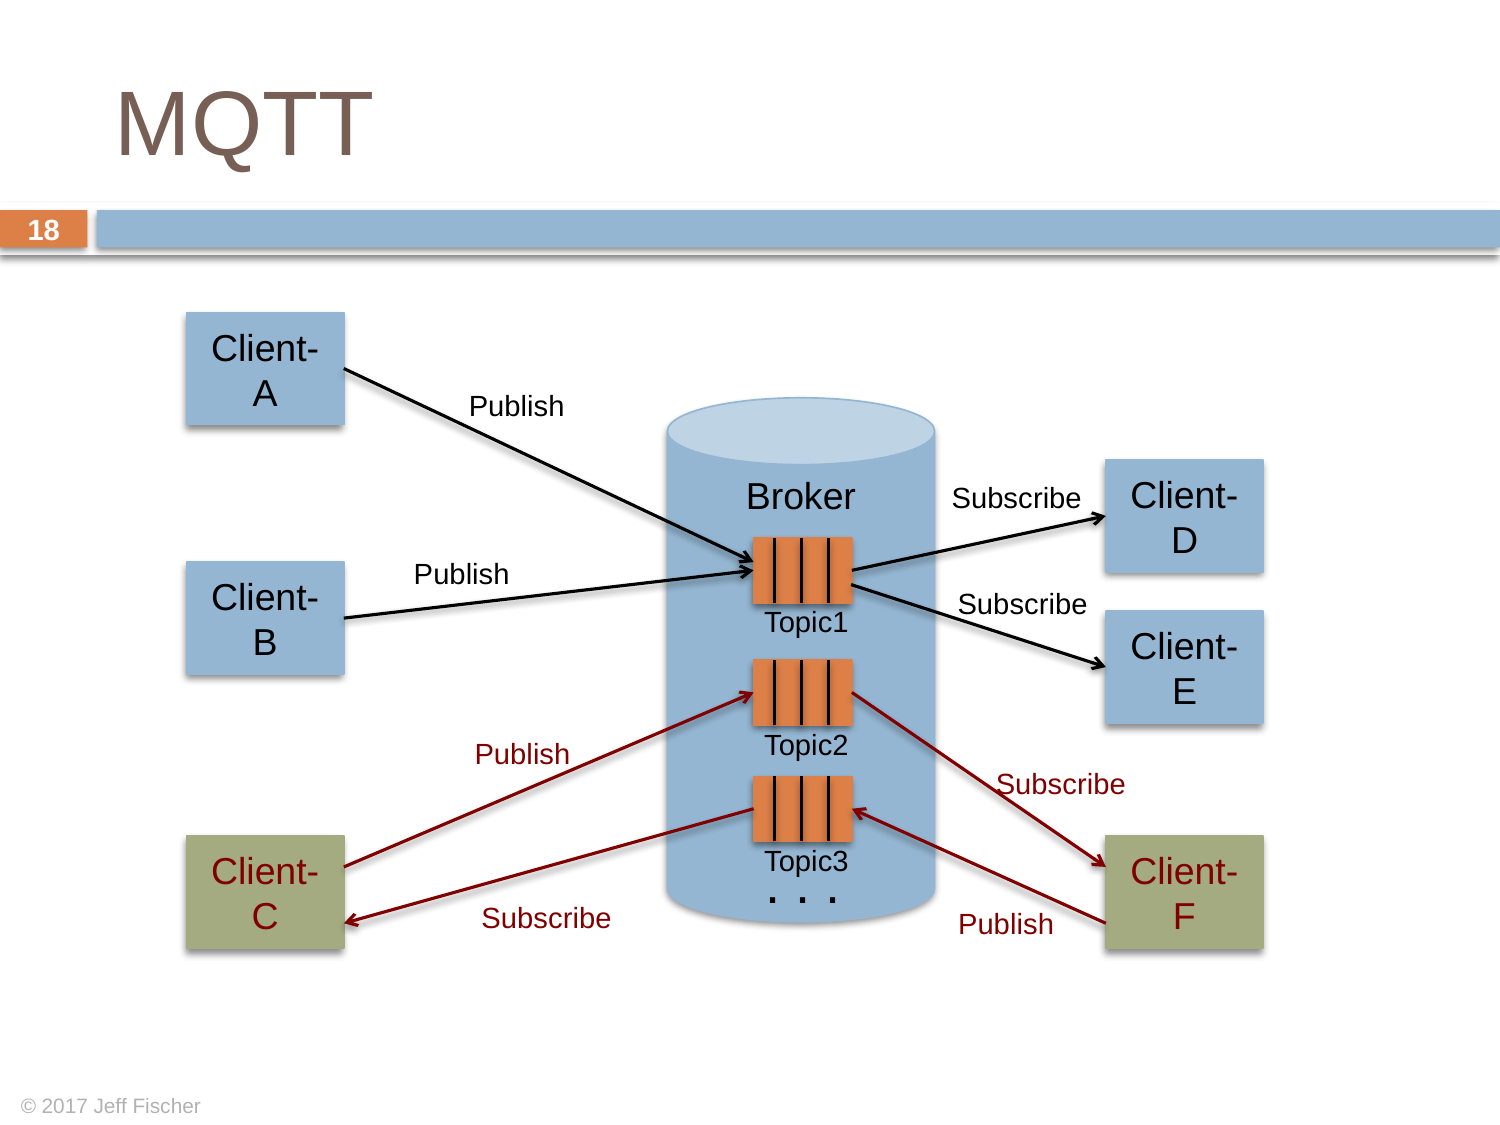

# MQTT
18
Client-A
Publish
Broker
Client-D
Subscribe

Topic1
Publish
Client-B
Subscribe
Client-E

Topic2
Publish
Subscribe

Topic3
Client-C
Client-F
. . .
Subscribe
Publish
© 2017 Jeff Fischer